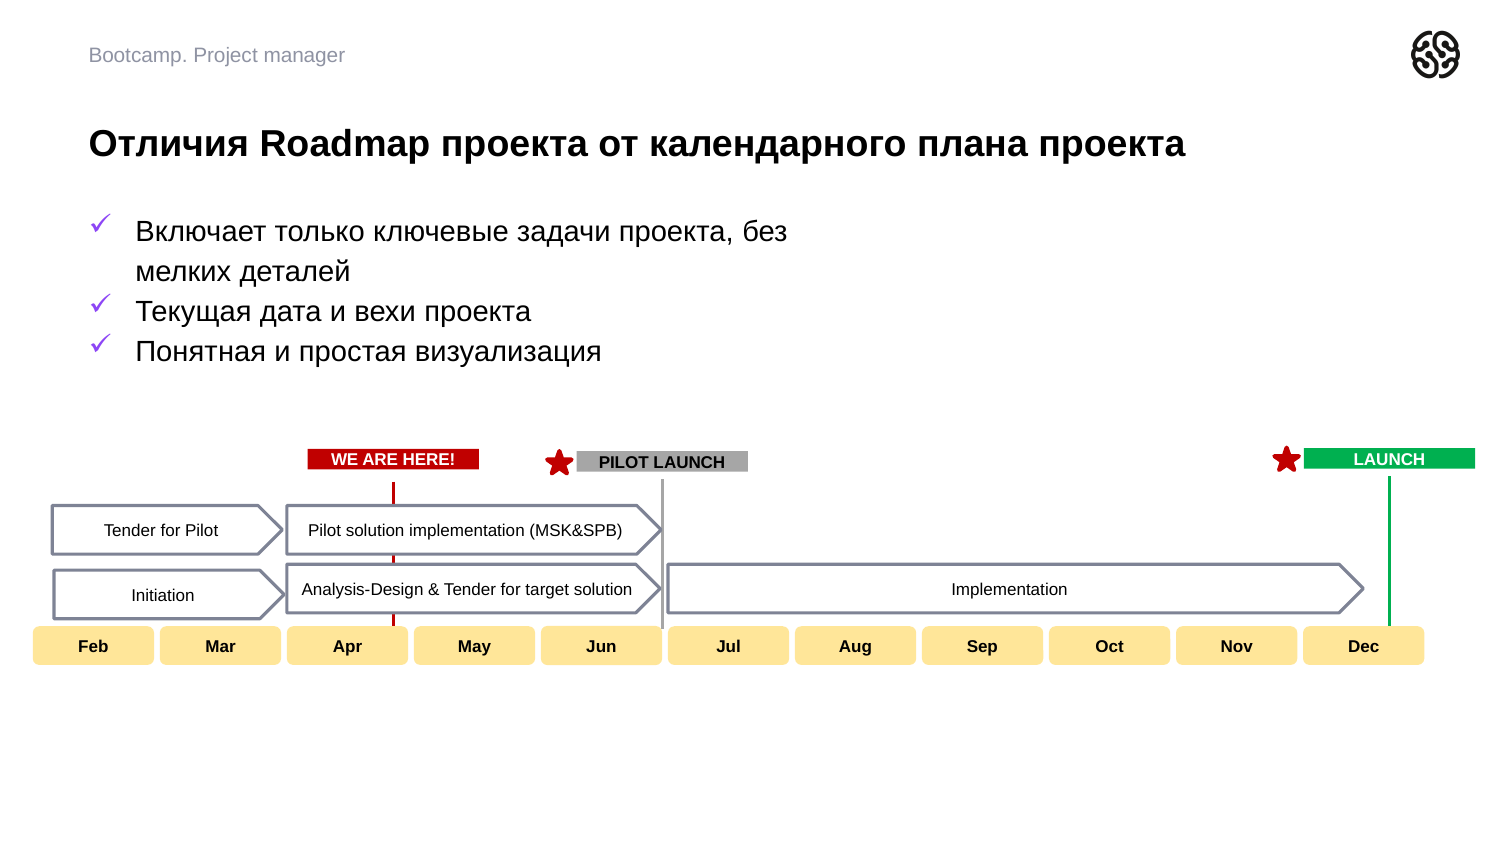

Bootcamp. Project manager
# Отличия Roadmap проекта от календарного плана проекта
Включает только ключевые задачи проекта, без мелких деталей
Текущая дата и вехи проекта
Понятная и простая визуализация

LAUNCH
WE ARE HERE!
PILOT LAUNCH

Tender for Pilot
Pilot solution implementation (MSK&SPB)
Implementation
Analysis-Design & Tender for target solution
Initiation
Jun
Feb
Mar
Apr
May
Jul
Aug
Sep
Oct
Nov
Dec